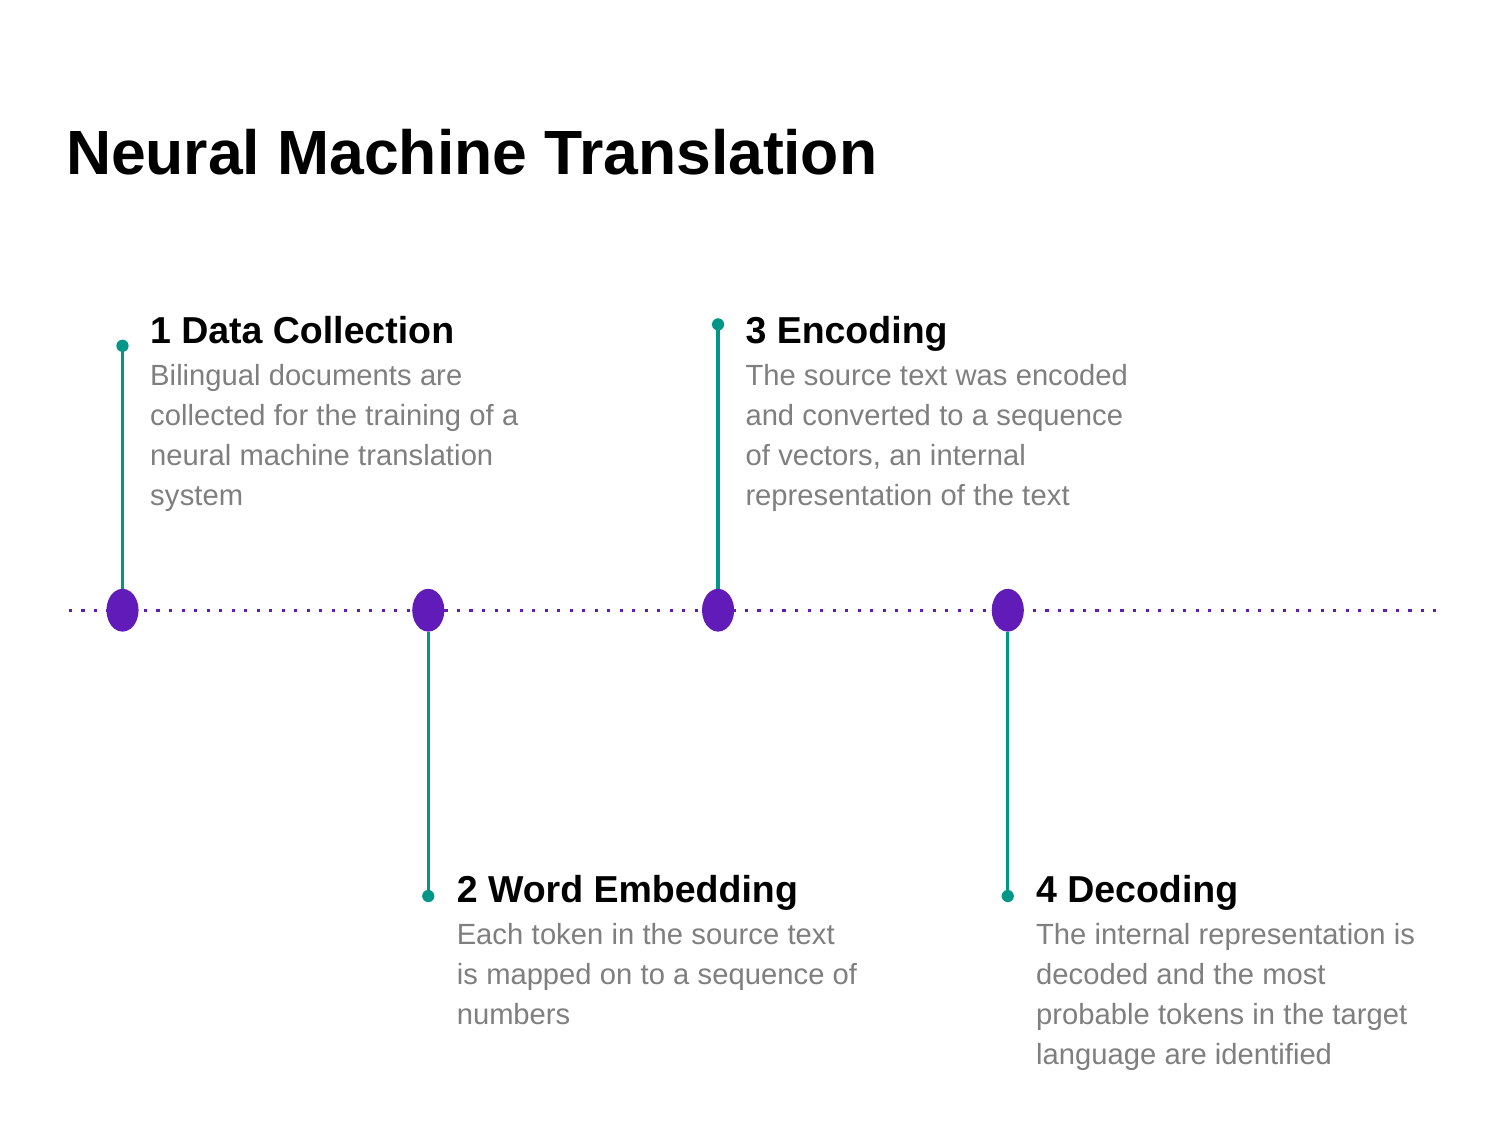

# Neural Machine Translation
1 Data Collection
Bilingual documents are collected for the training of a neural machine translation system

3 Encoding
The source text was encoded and converted to a sequence of vectors, an internal representation of the text

2 Word Embedding
Each token in the source text is mapped on to a sequence of numbers
4 Decoding
The internal representation is decoded and the most probable tokens in the target language are identified